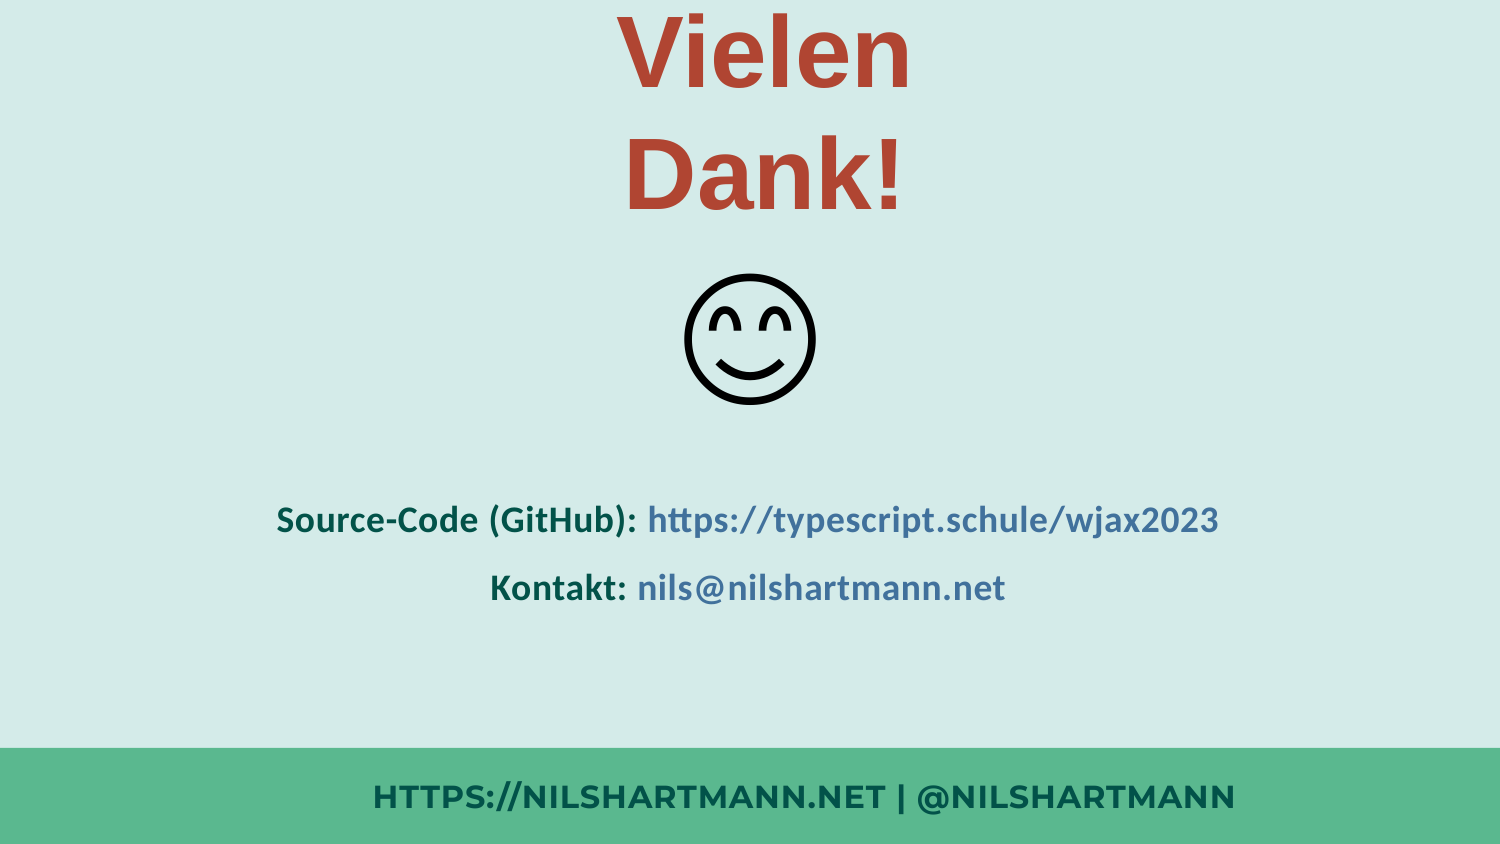

Vielen Dank!
😊
Source-Code (GitHub): https://typescript.schule/wjax2023
Kontakt: nils@nilshartmann.net

# HTTPS://NILSHARTMANN.NET | @nilshartmann